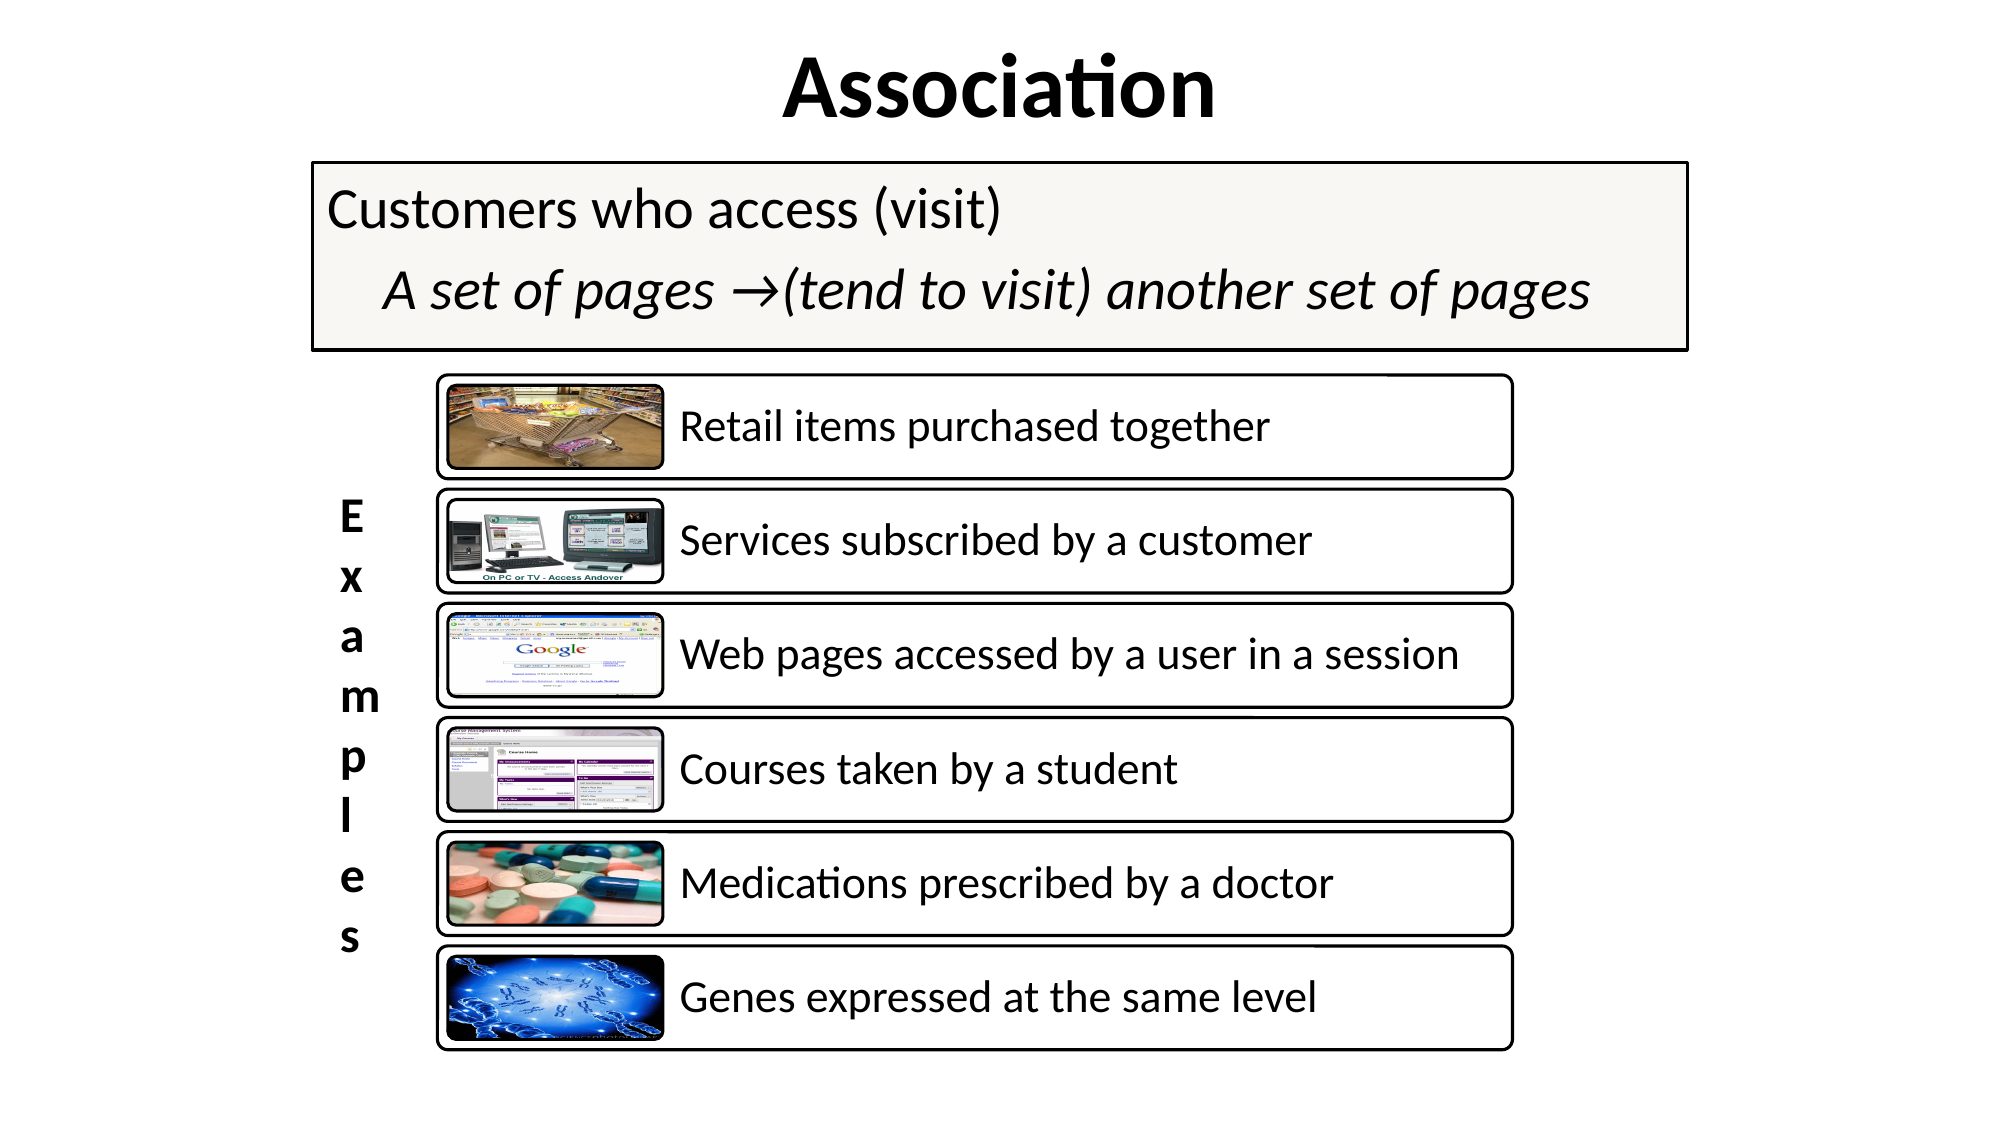

# Association
Customers who access (visit)
	A set of pages →(tend to visit) another set of pages

Retail items purchased together
Services subscribed by a customer
Web pages accessed by a user in a session
Courses taken by a student
Medications prescribed by a doctor
Genes expressed at the same level
Examples